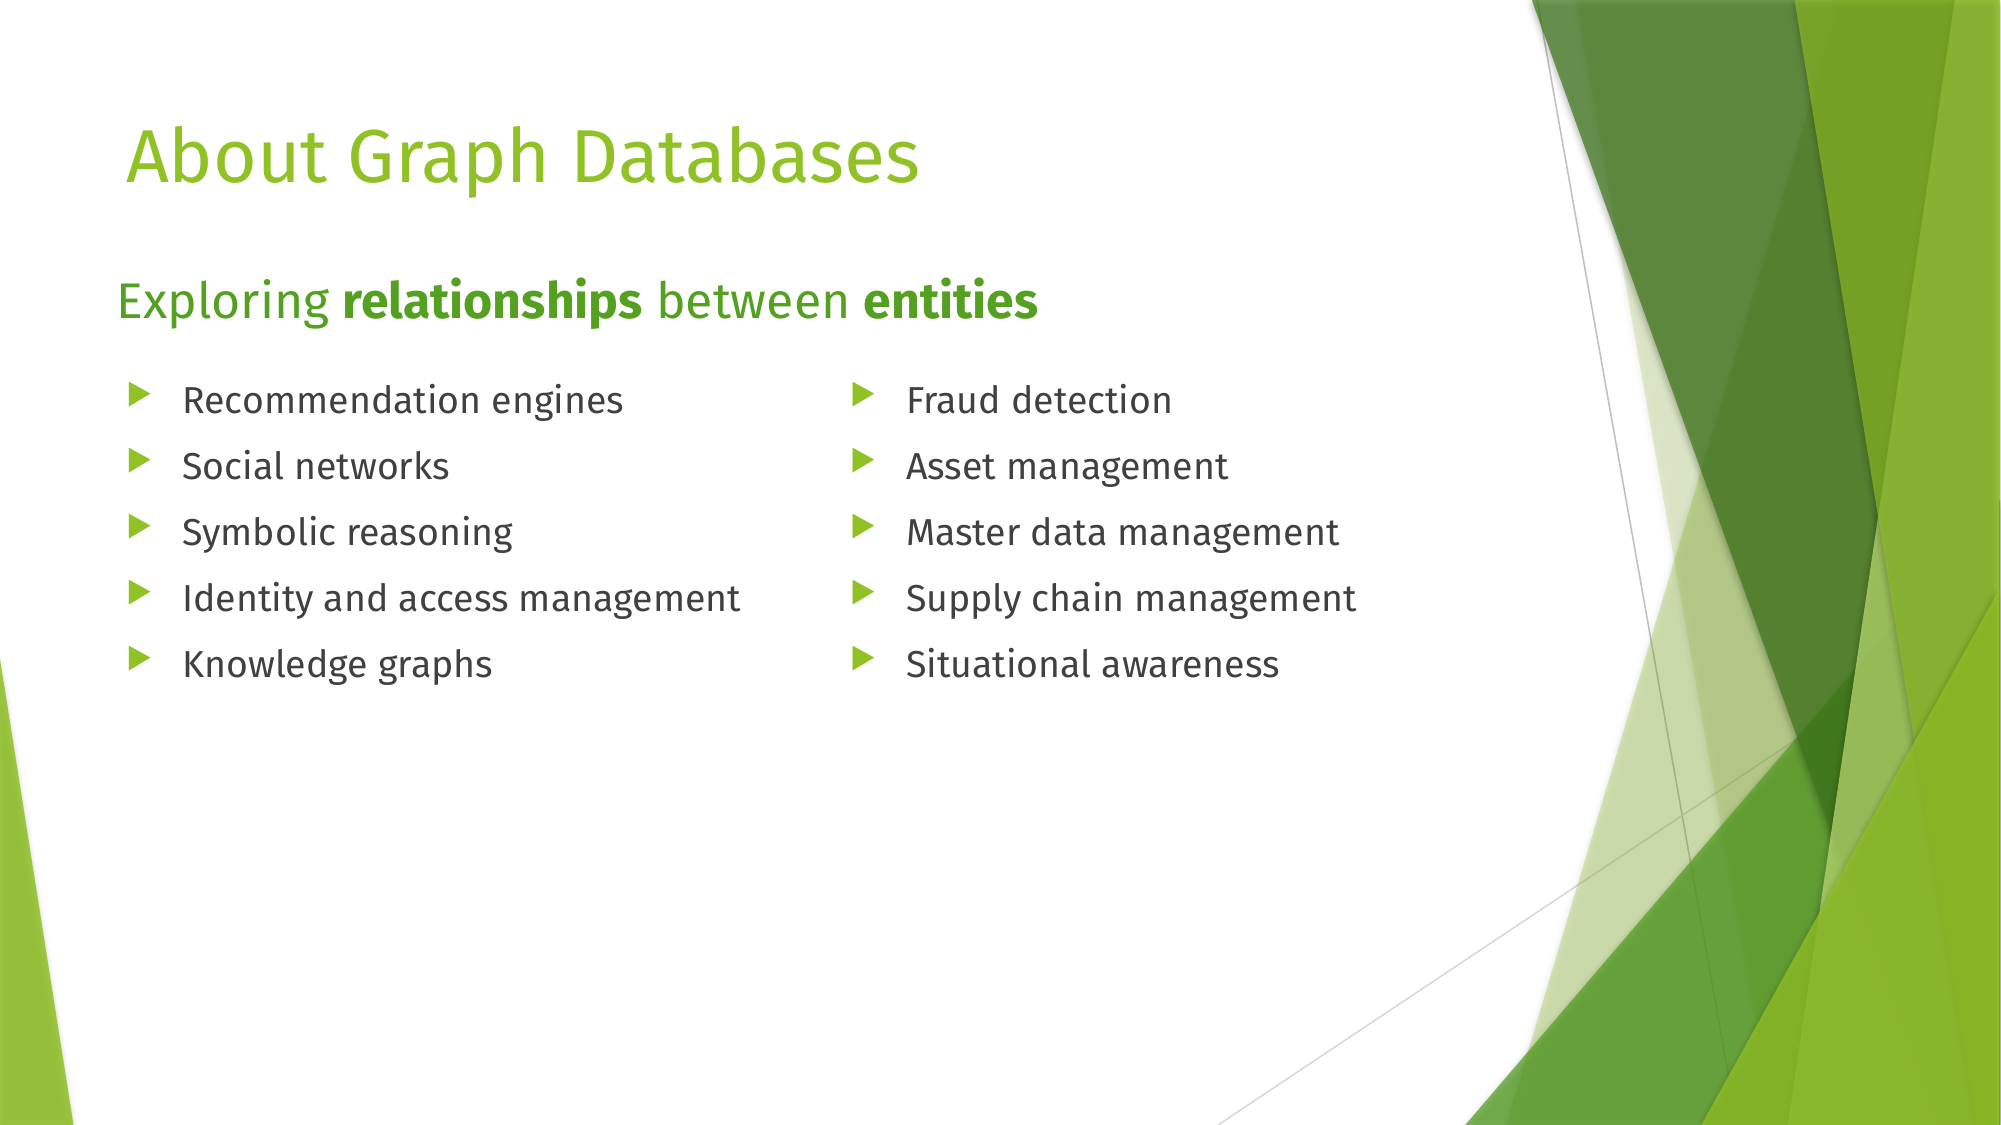

# About Graph Databases
Exploring relationships between entities
Recommendation engines
Social networks
Symbolic reasoning
Identity and access management
Knowledge graphs
Fraud detection
Asset management
Master data management
Supply chain management
Situational awareness